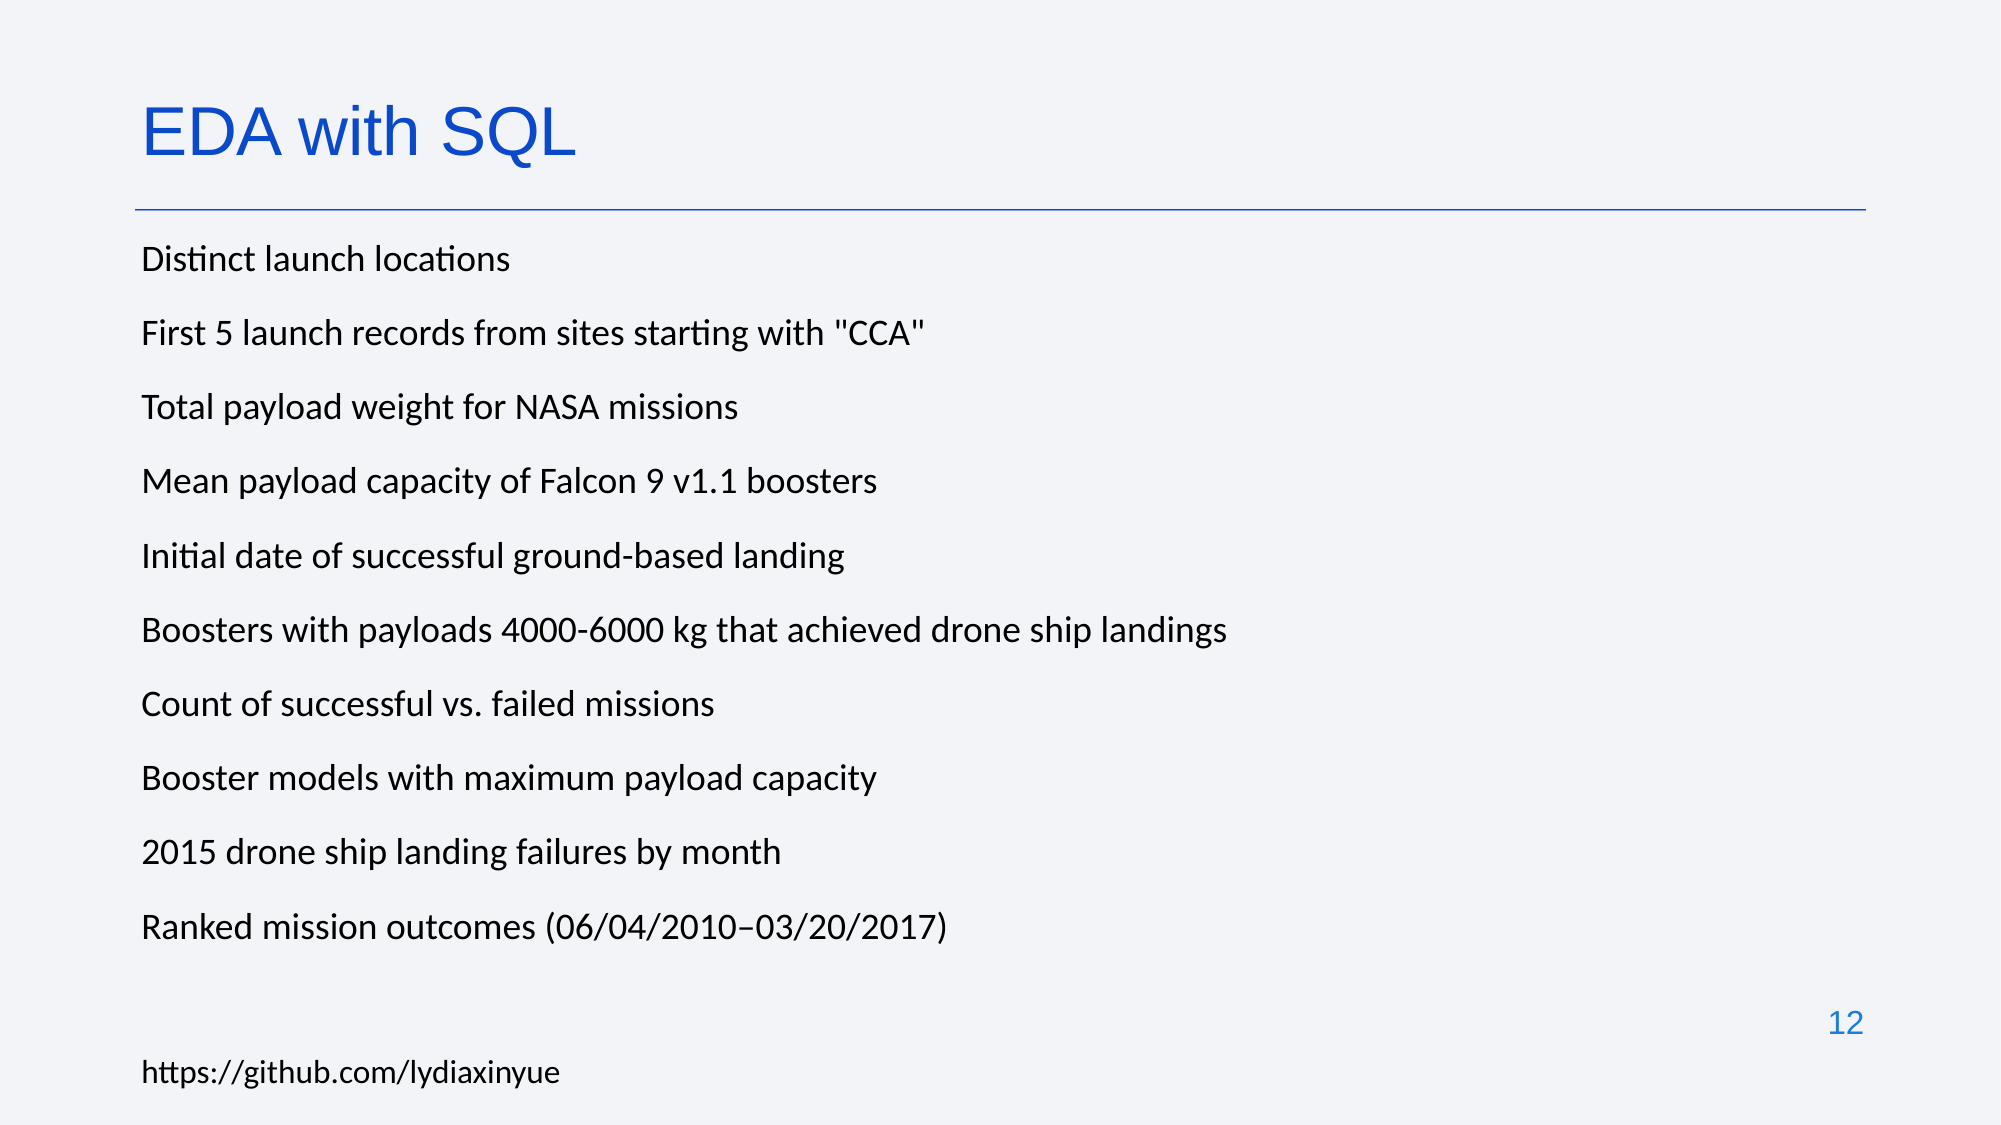

EDA with SQL
Distinct launch locations
First 5 launch records from sites starting with "CCA"
Total payload weight for NASA missions
Mean payload capacity of Falcon 9 v1.1 boosters
Initial date of successful ground-based landing
Boosters with payloads 4000-6000 kg that achieved drone ship landings
Count of successful vs. failed missions
Booster models with maximum payload capacity
2015 drone ship landing failures by month
Ranked mission outcomes (06/04/2010–03/20/2017)

https://github.com/lydiaxinyue

12